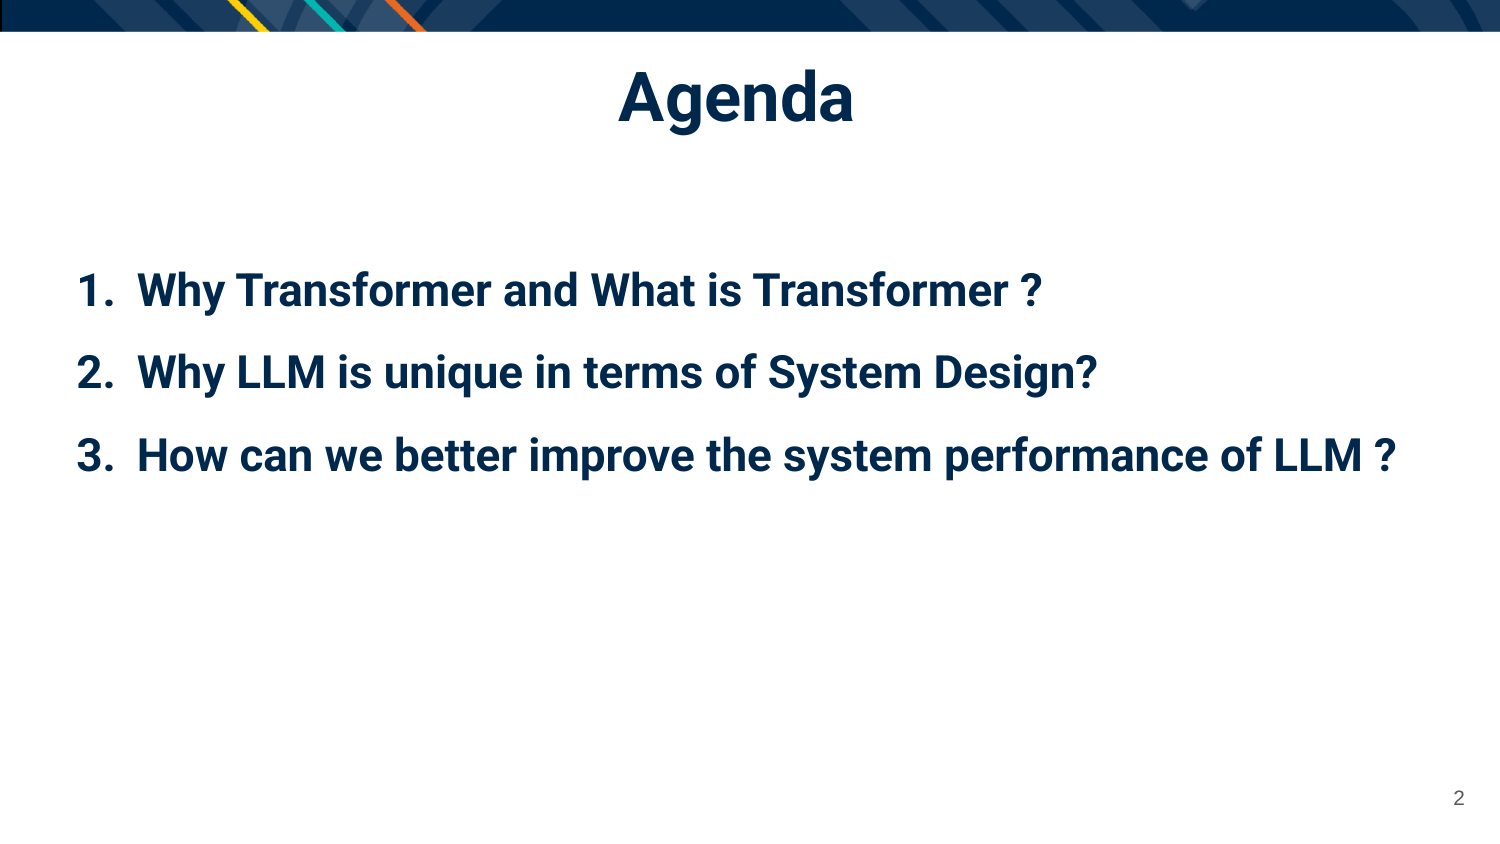

# Agenda
Why Transformer and What is Transformer ?
Why LLM is unique in terms of System Design?
How can we better improve the system performance of LLM ?
2